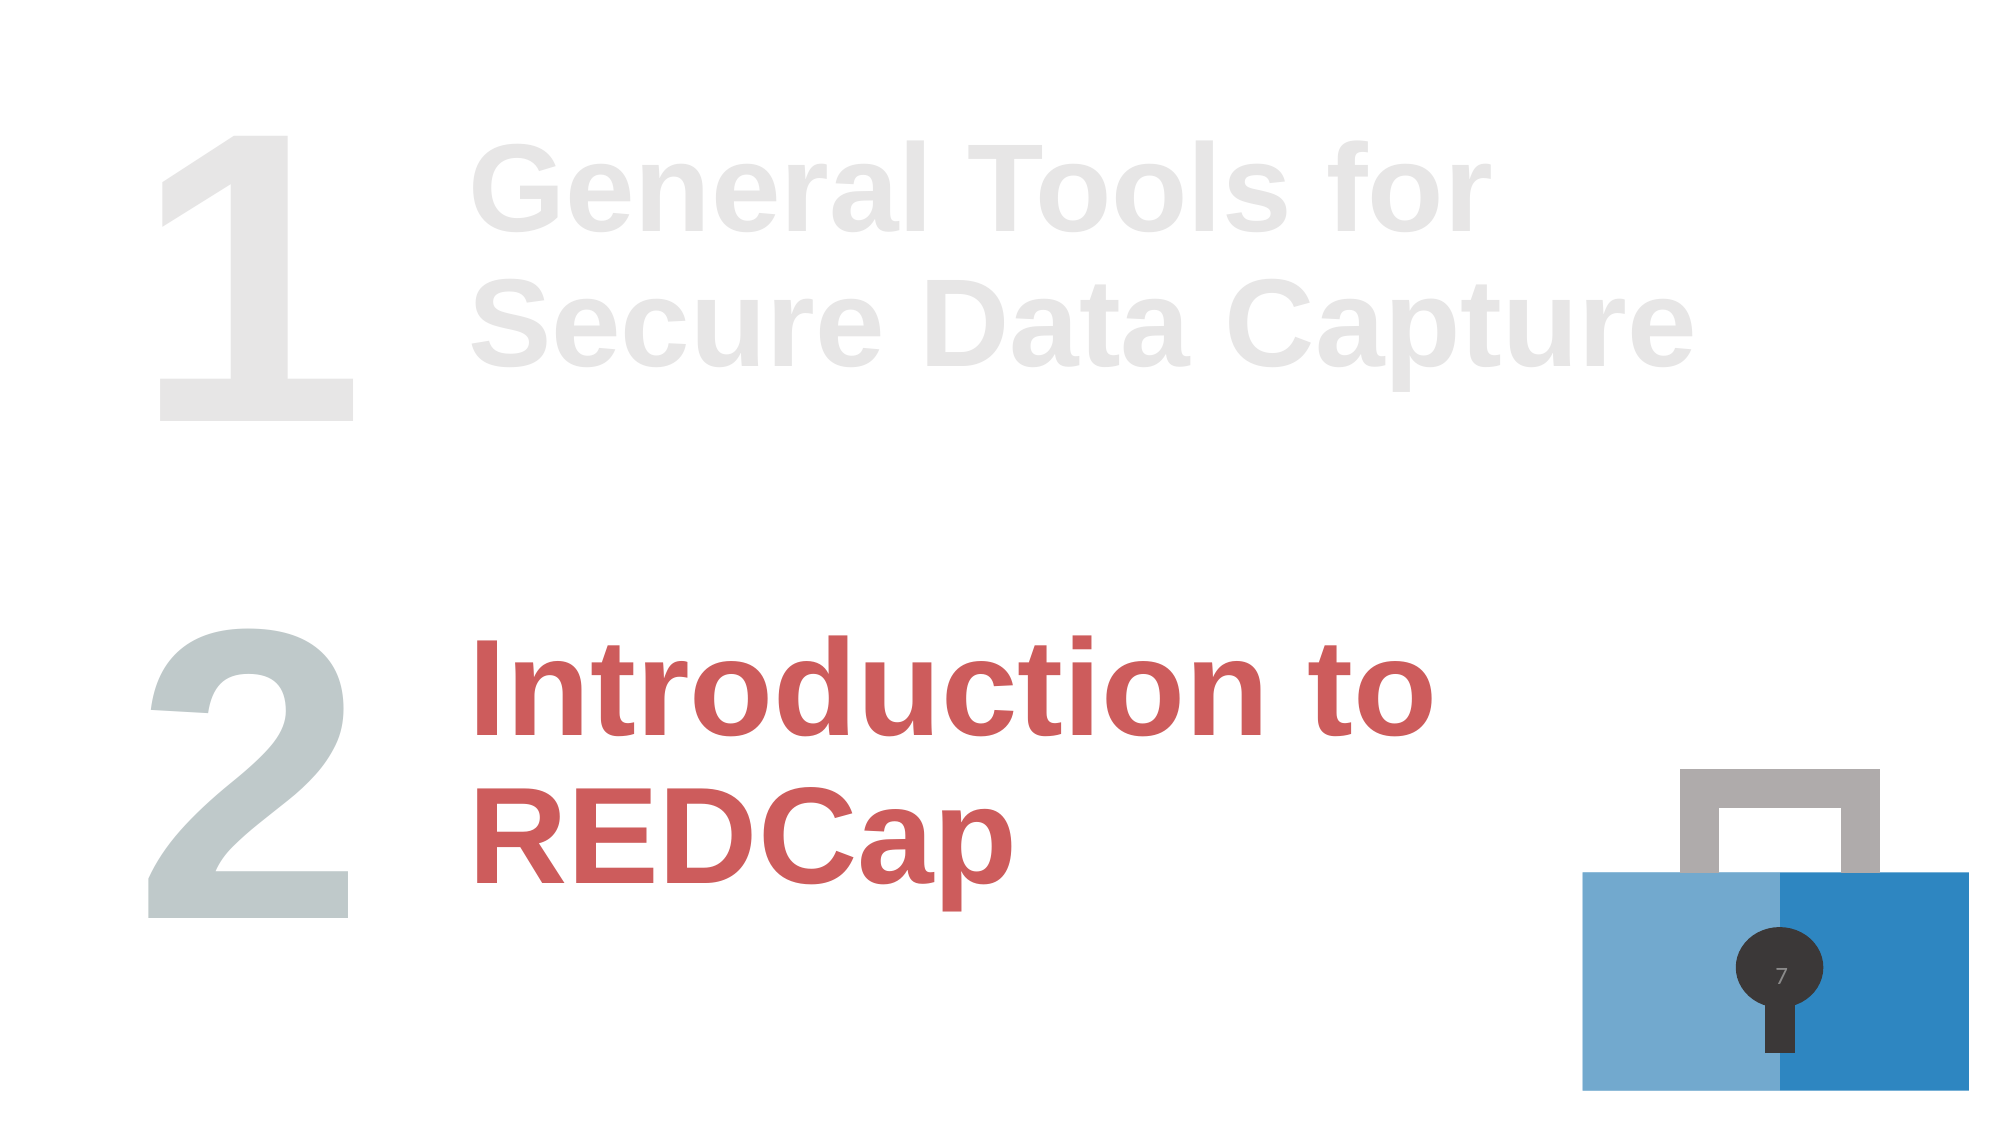

1
# General Tools for Secure Data Capture
2
Introduction to REDCap

7